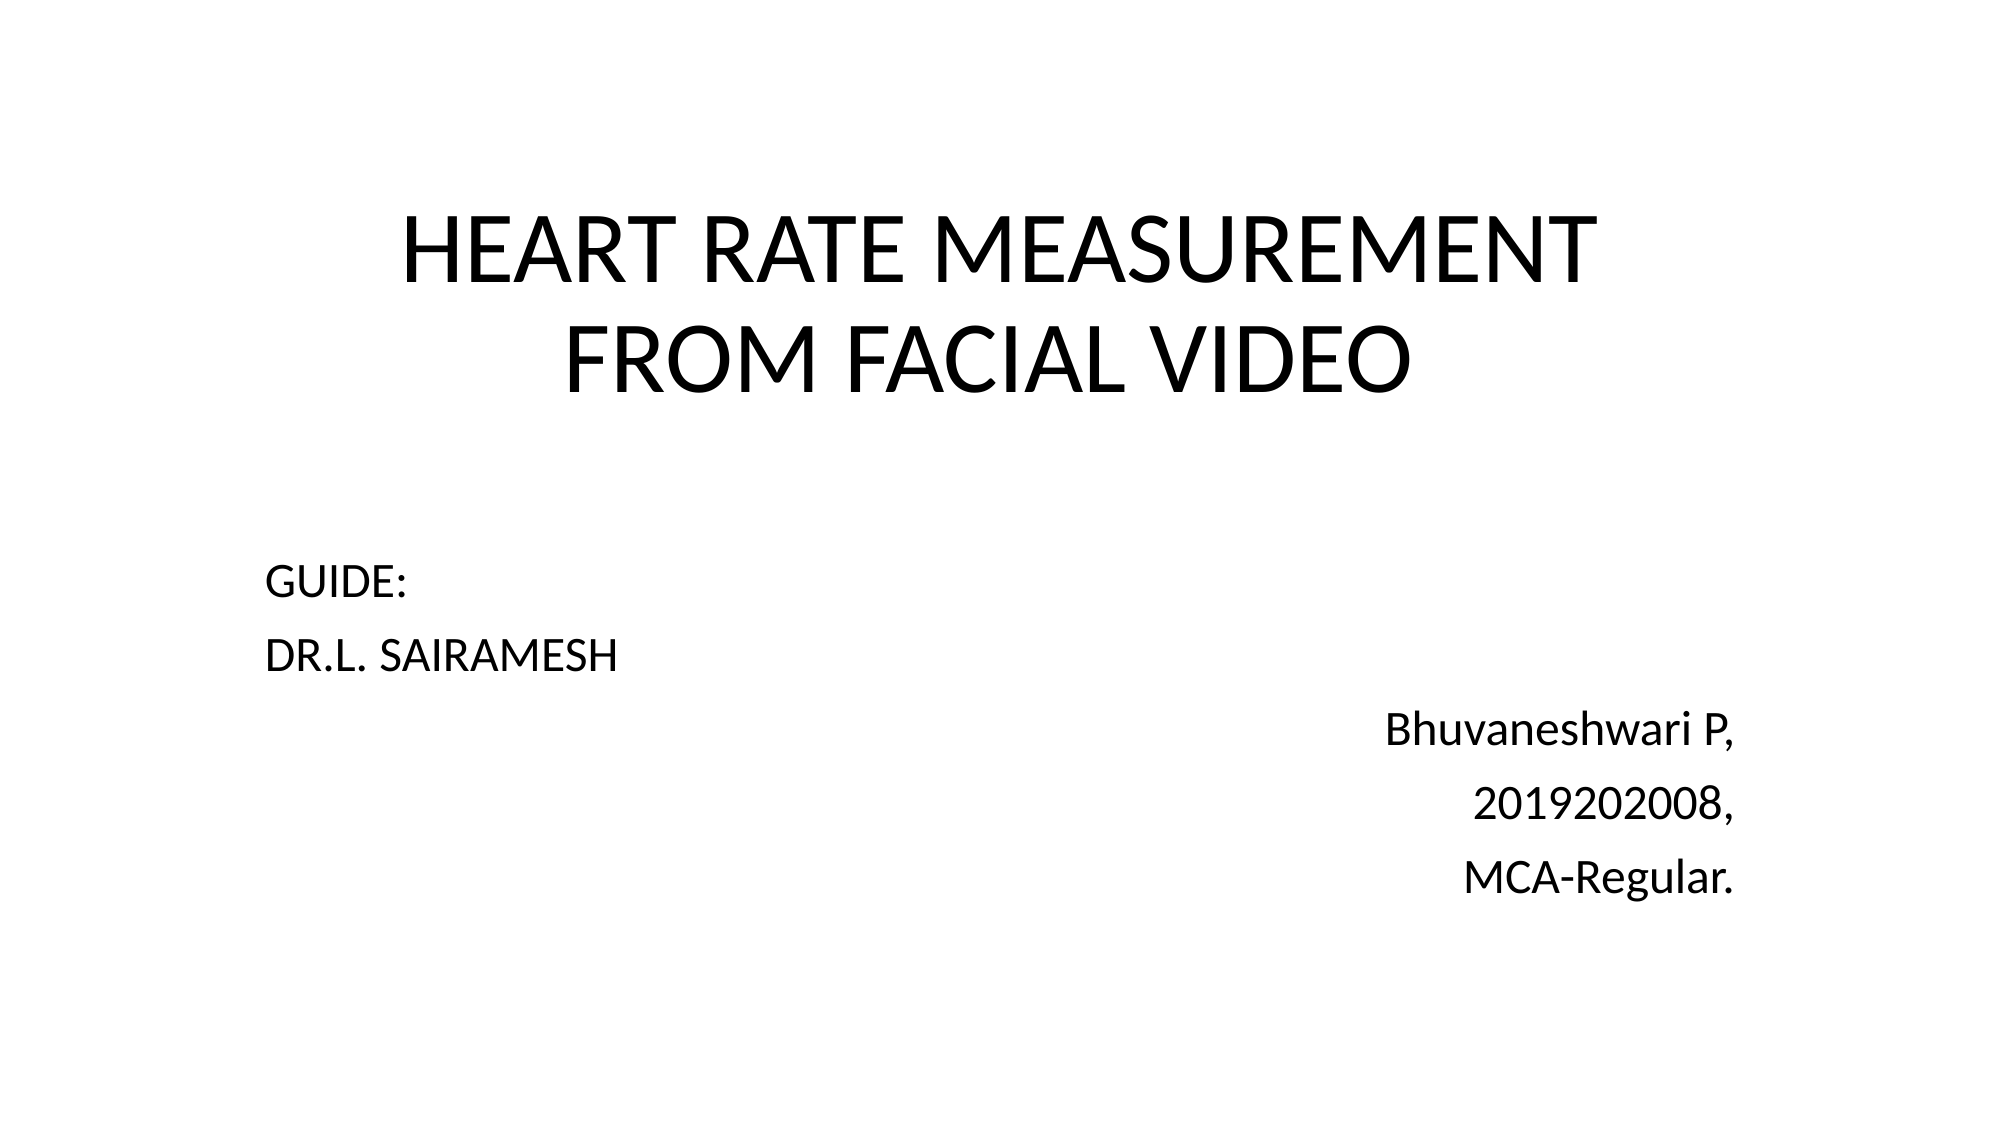

# HEART RATE MEASUREMENT FROM FACIAL VIDEO
GUIDE:
DR.L. SAIRAMESH
Bhuvaneshwari P,
2019202008,
								MCA-Regular.